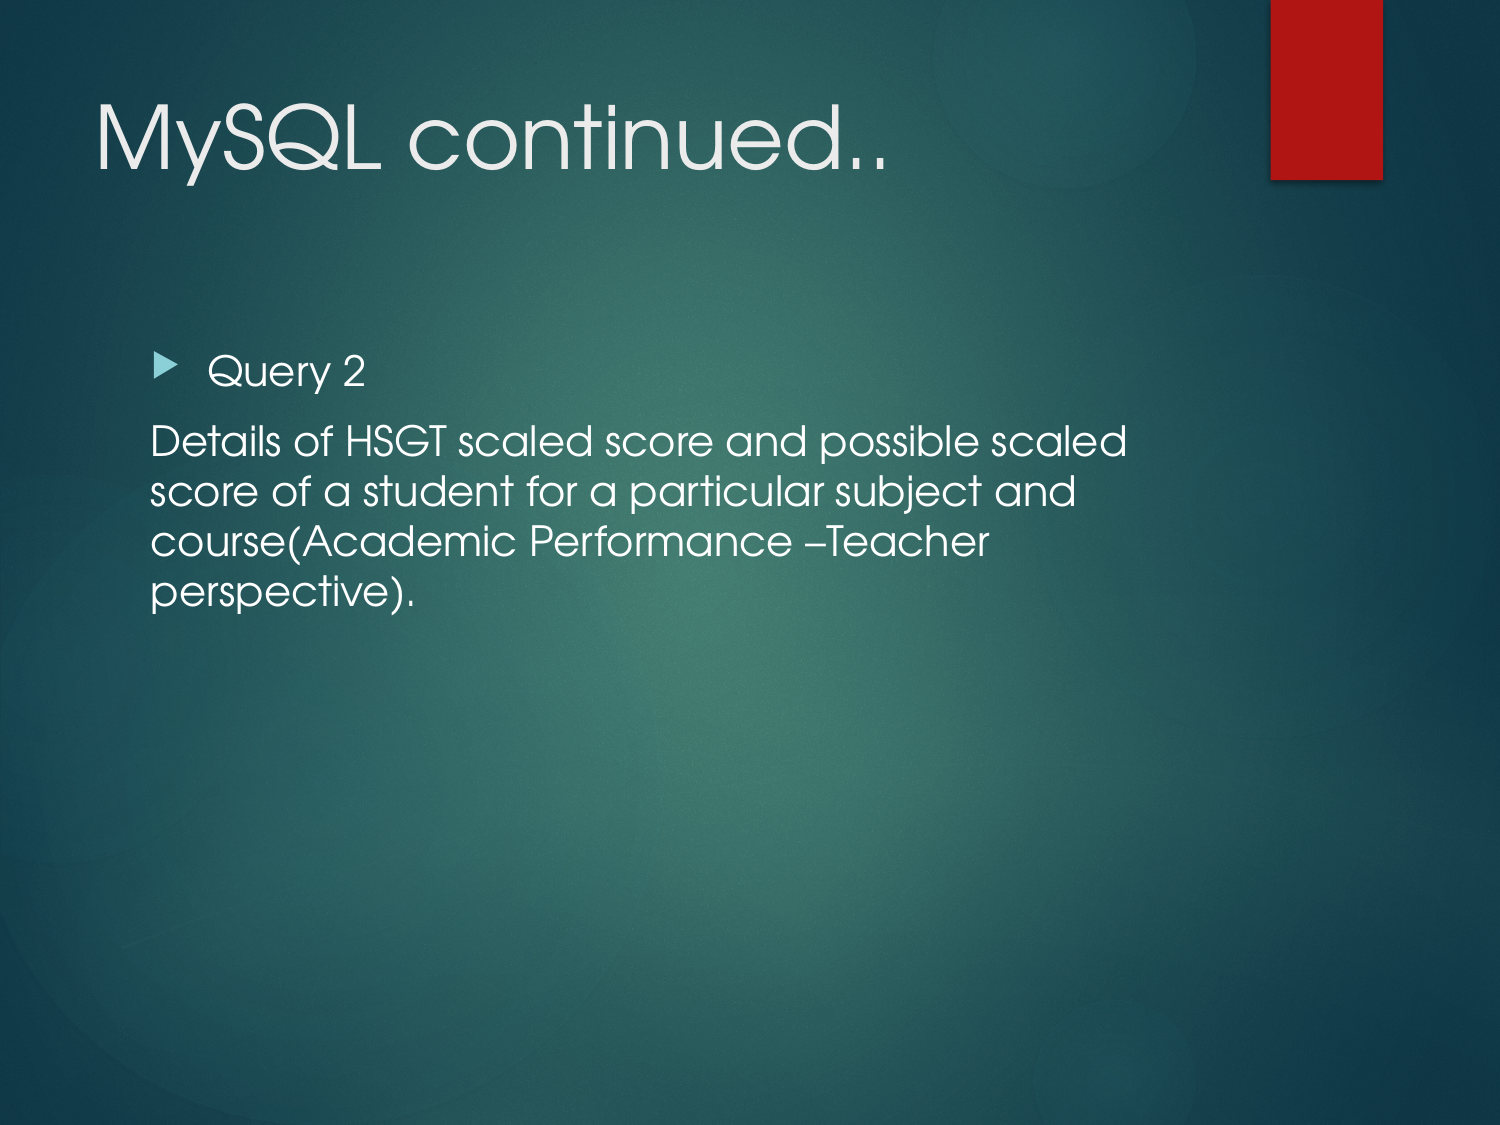

# MySQL continued..
Query 2
Details of HSGT scaled score and possible scaled score of a student for a particular subject and course(Academic Performance –Teacher perspective).